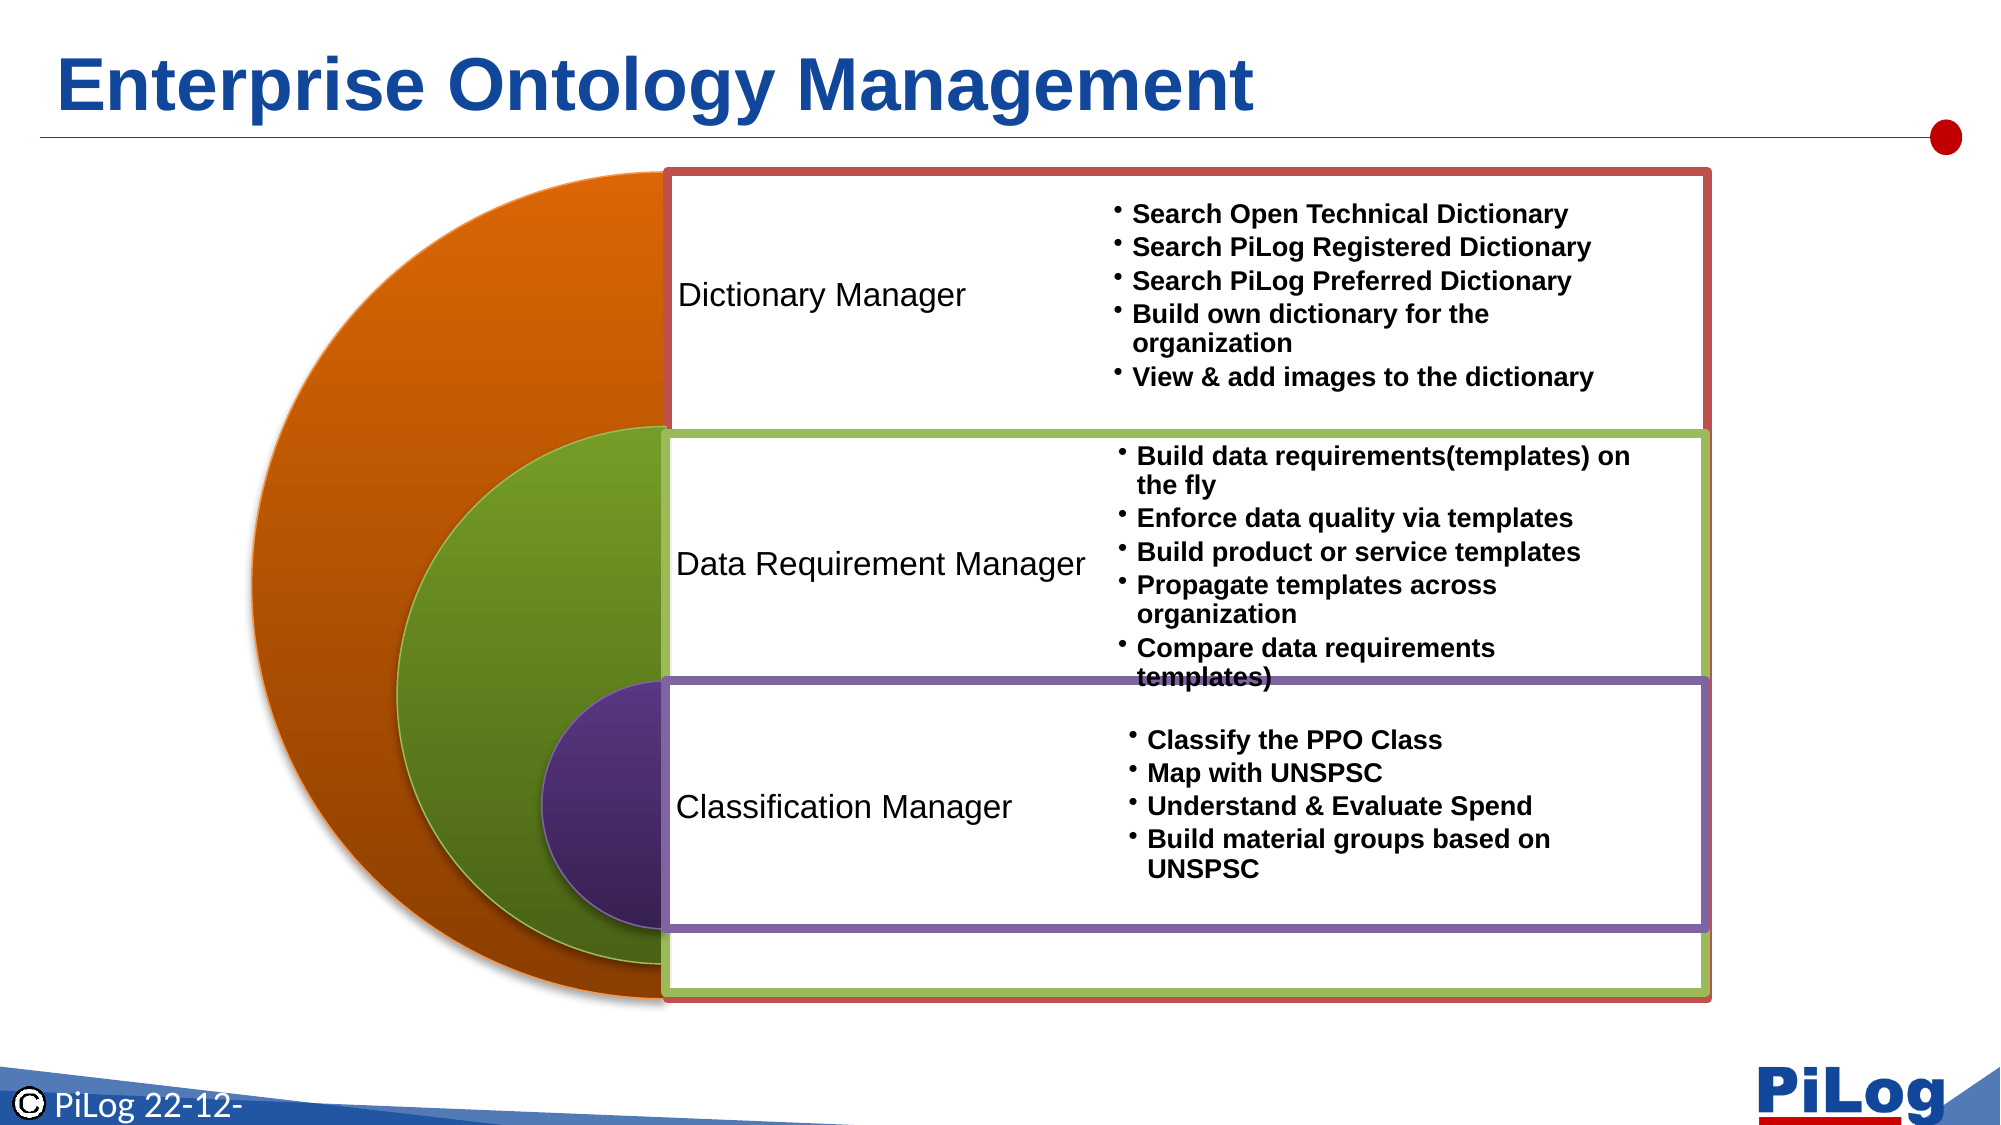

Enterprise Ontology Management
Dictionary Manager
Data Requirement Manager
Classification Manager
Search Open Technical Dictionary
Search PiLog Registered Dictionary
Search PiLog Preferred Dictionary
Build own dictionary for the organization
View & add images to the dictionary

Build data requirements(templates) on the fly
Enforce data quality via templates
Build product or service templates
Propagate templates across organization
Compare data requirements  templates)
Classify the PPO Class
Map with UNSPSC
Understand & Evaluate Spend
Build material groups based on UNSPSC
PiLog 22-12-2025